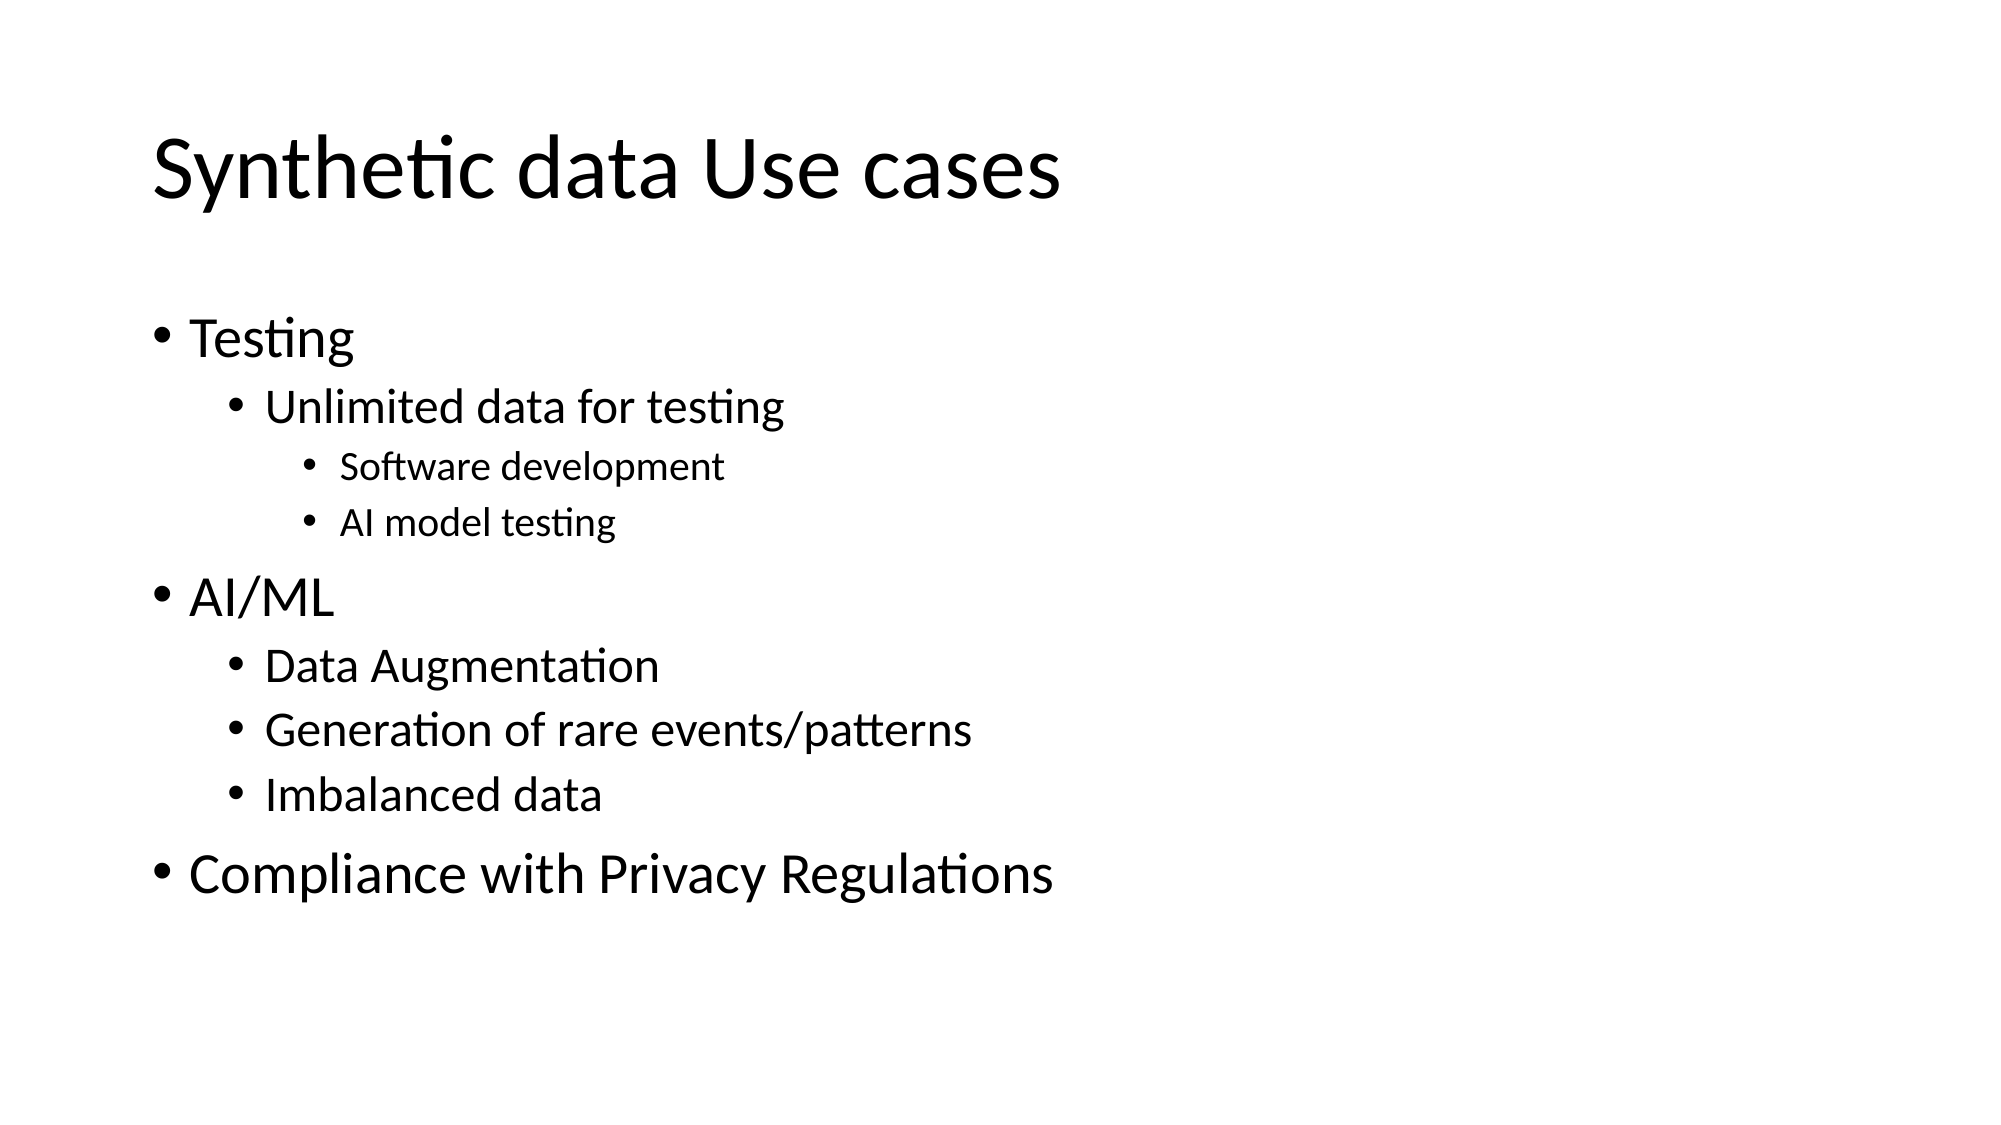

# Synthetic data Use cases
Testing
Unlimited data for testing
Software development
AI model testing
AI/ML
Data Augmentation
Generation of rare events/patterns
Imbalanced data
Compliance with Privacy Regulations